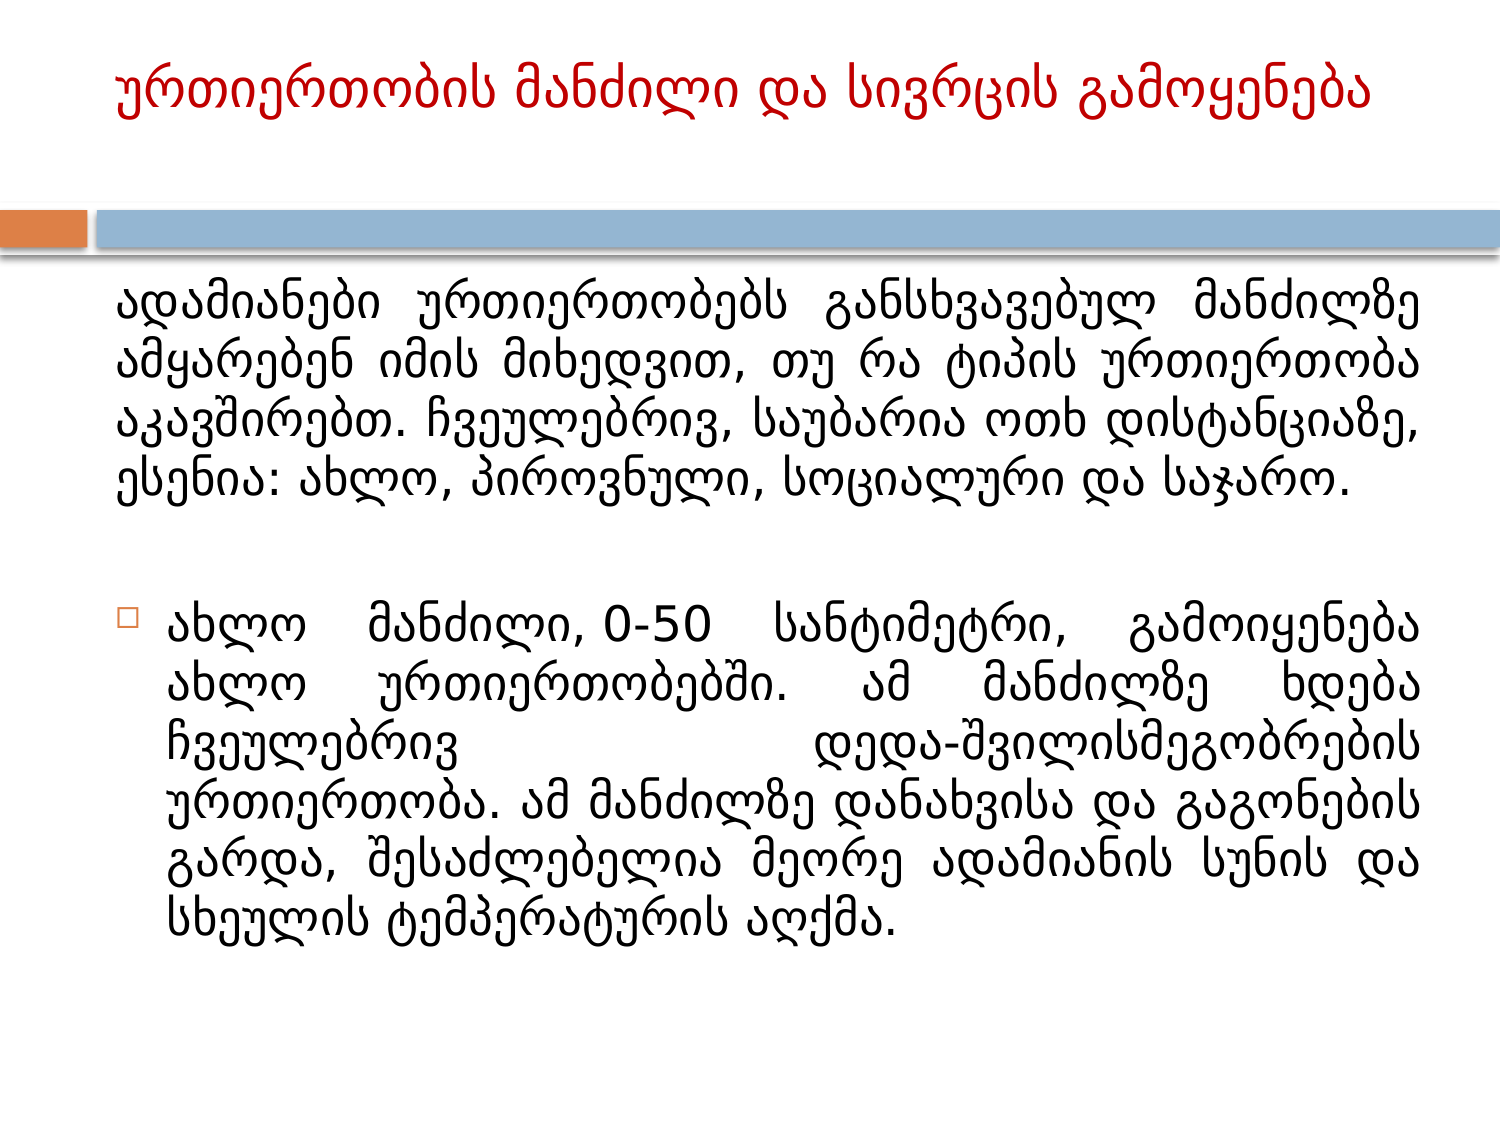

# ურთიერთობის მანძილი და სივრცის გამოყენება
ადამიანები ურთიერთობებს განსხვავებულ მანძილზე ამყარებენ იმის მიხედვით, თუ რა ტიპის ურთიერთობა აკავშირებთ. ჩვეულებრივ, საუბარია ოთხ დისტანციაზე, ესენია: ახლო, პიროვნული, სოციალური და საჯარო.

ახლო მანძილი, 0-50 სანტიმეტრი, გამოიყენება ახლო ურთიერთობებში. ამ მანძილზე ხდება ჩვეულებრივ დედა-შვილისმეგობრების ურთიერთობა. ამ მანძილზე დანახვისა და გაგონების გარდა, შესაძლებელია მეორე ადამიანის სუნის და სხეულის ტემპერატურის აღქმა.